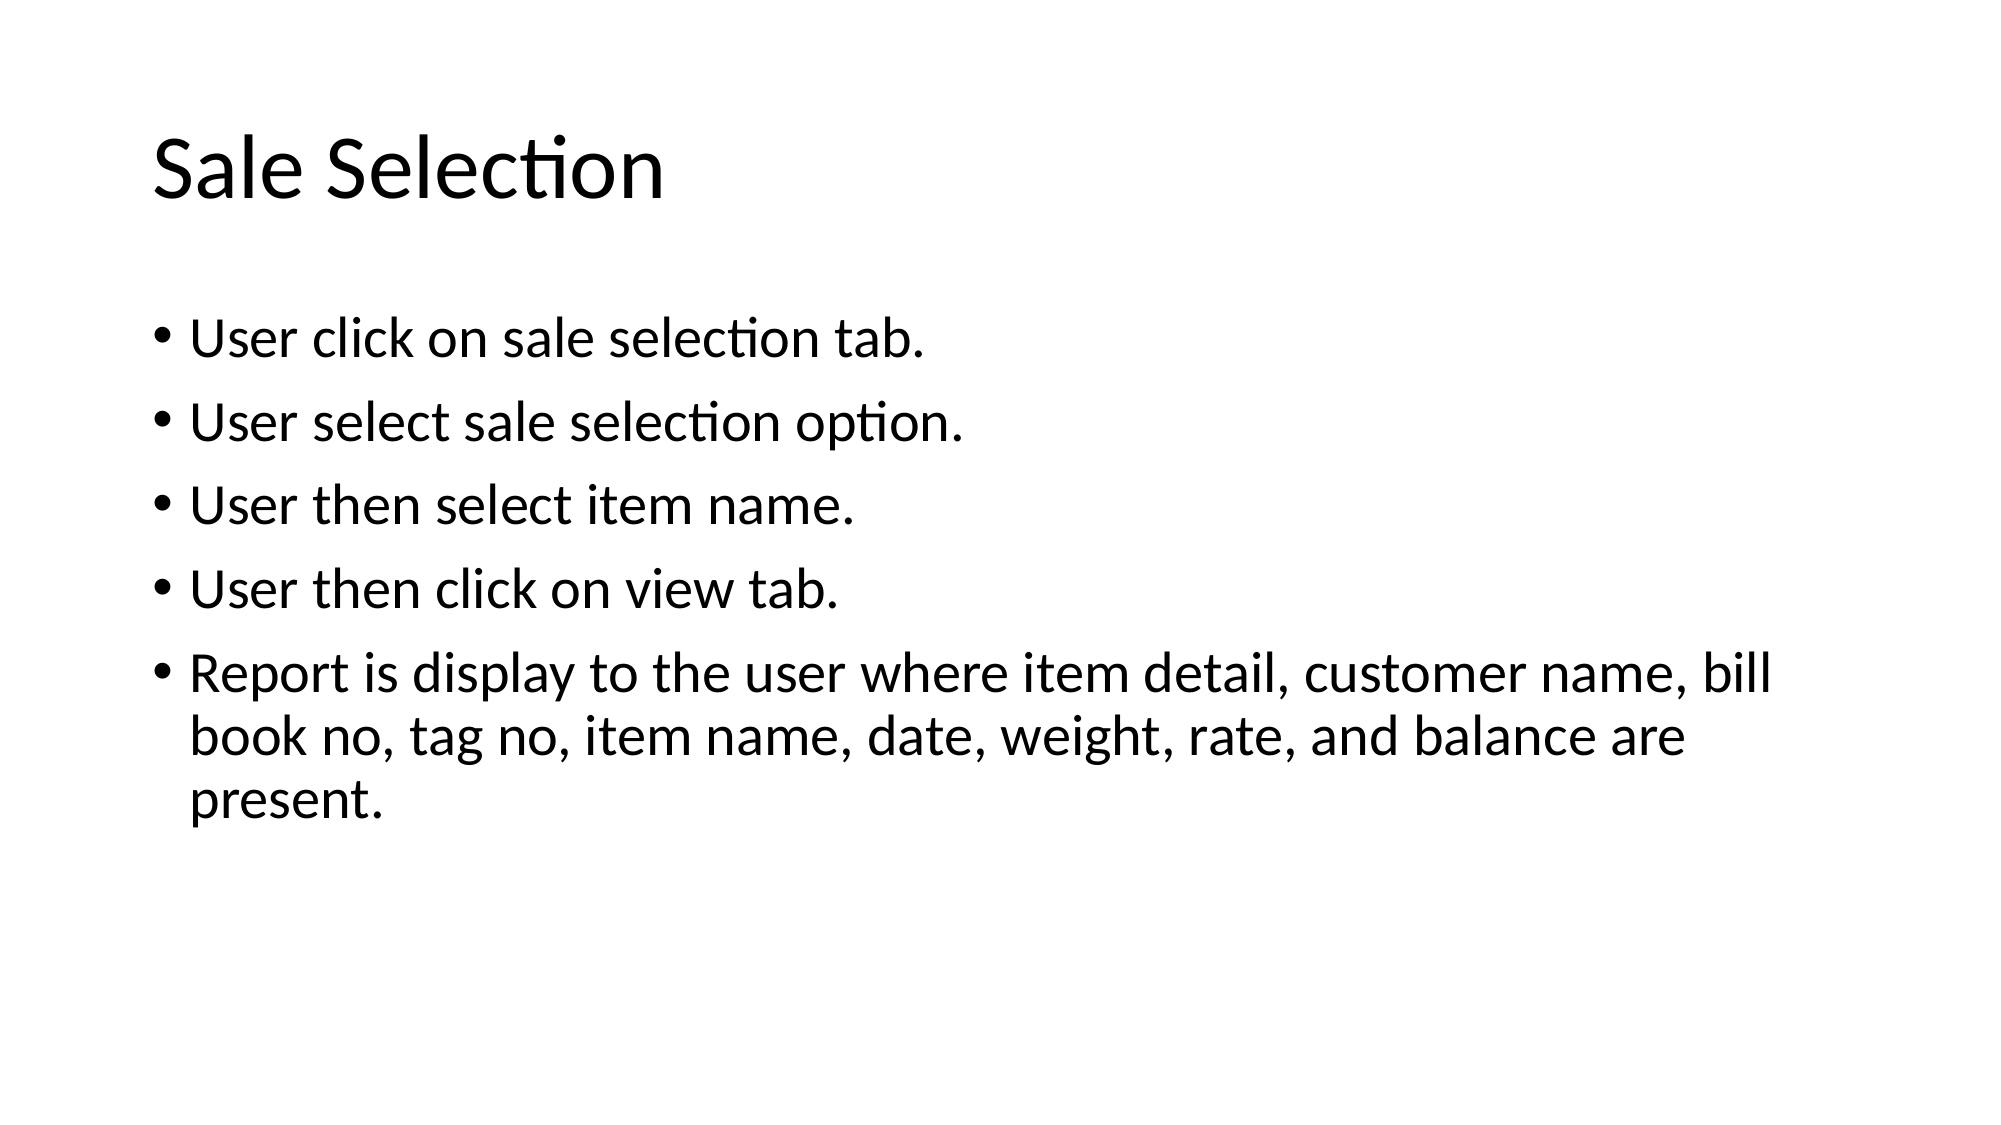

# Sale Selection
User click on sale selection tab.
User select sale selection option.
User then select item name.
User then click on view tab.
Report is display to the user where item detail, customer name, bill book no, tag no, item name, date, weight, rate, and balance are present.